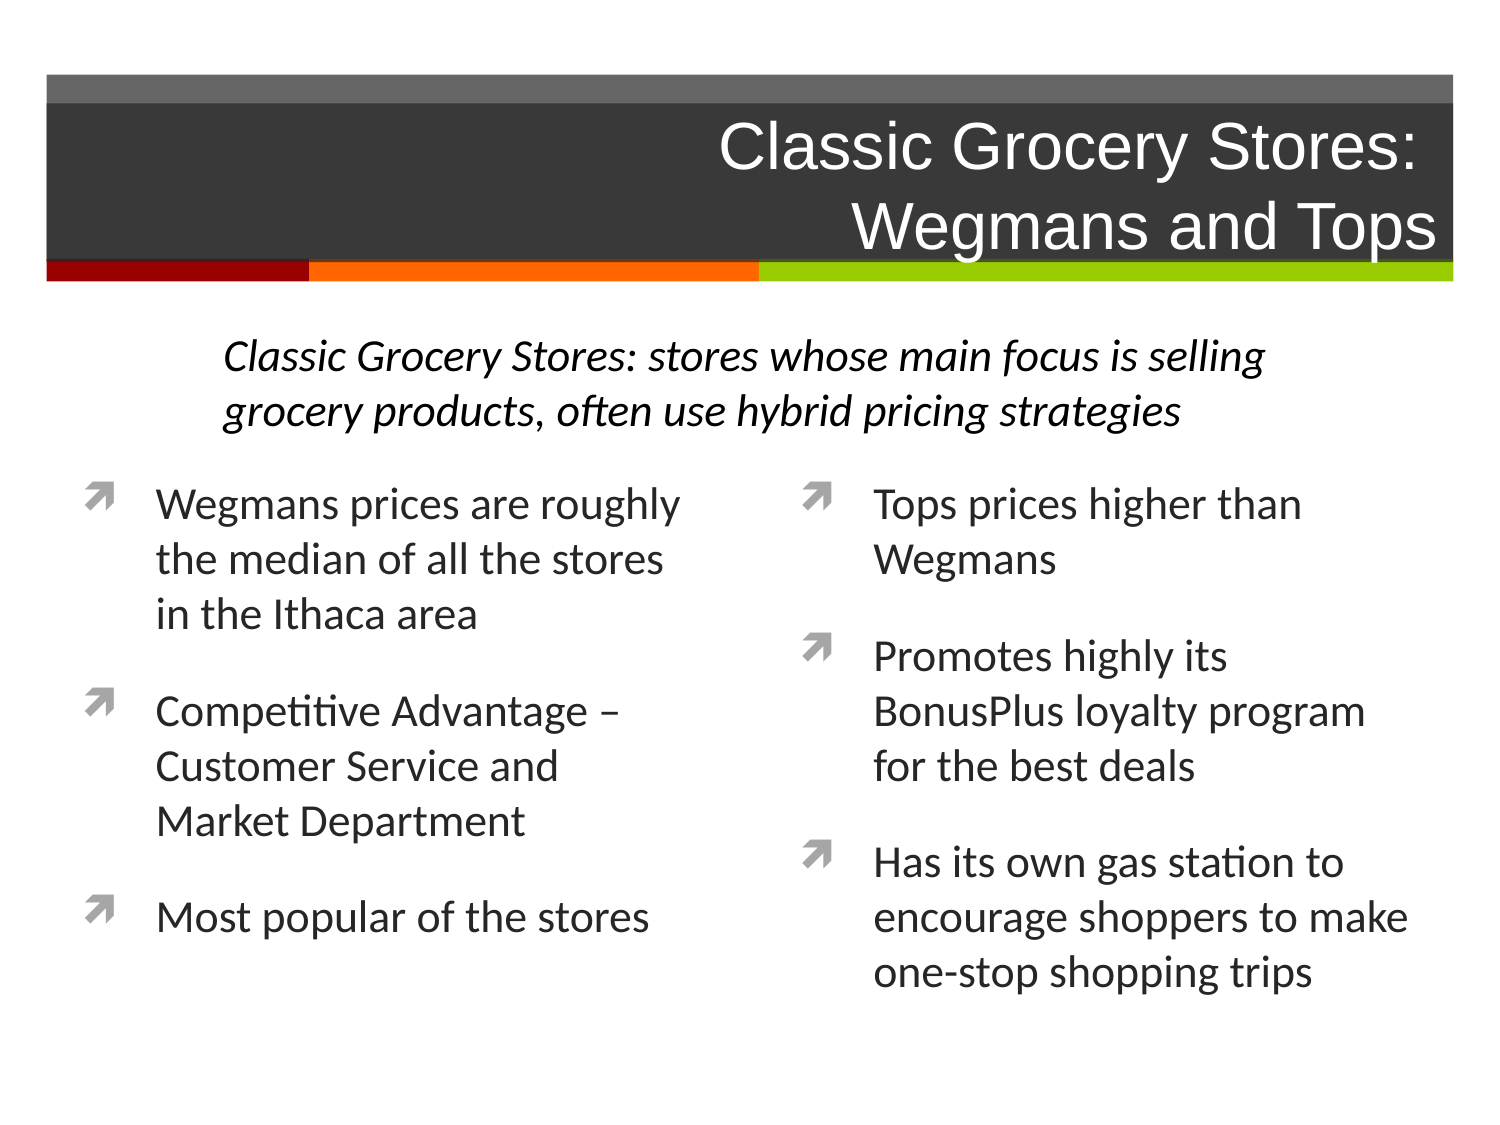

# Classic Grocery Stores: Wegmans and Tops
Classic Grocery Stores: stores whose main focus is selling grocery products, often use hybrid pricing strategies
Wegmans prices are roughly the median of all the stores in the Ithaca area
Competitive Advantage – Customer Service and Market Department
Most popular of the stores

Tops prices higher than Wegmans
Promotes highly its BonusPlus loyalty program for the best deals
Has its own gas station to encourage shoppers to make one-stop shopping trips